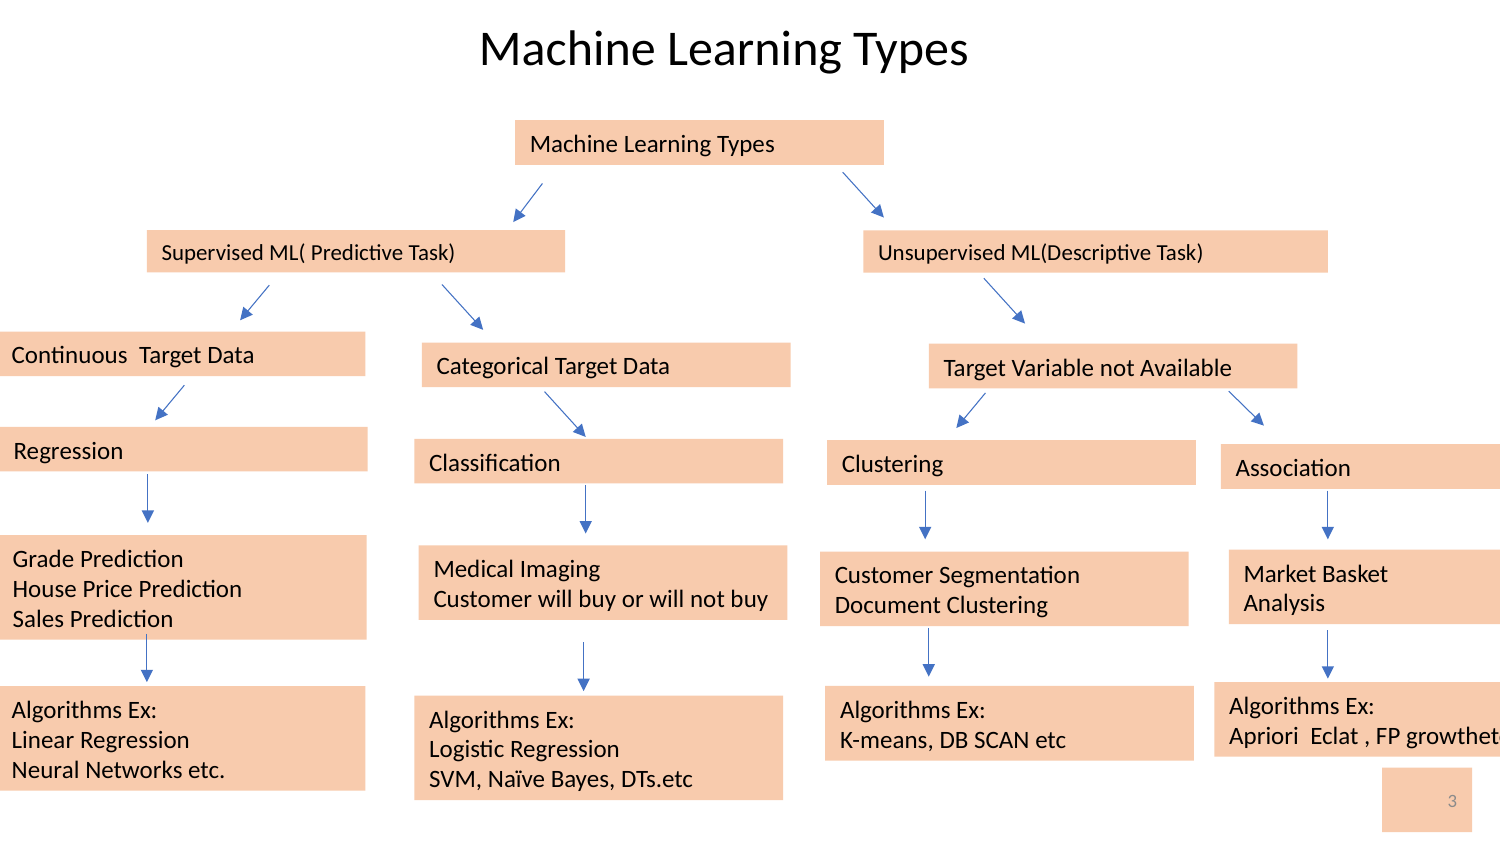

# Machine Learning Types
Machine Learning Types
Supervised ML( Predictive Task)
Unsupervised ML(Descriptive Task)
Continuous  Target Data
Categorical Target Data
Target Variable not Available
Regression
Classification
Clustering
Association
Grade Prediction
House Price Prediction
Sales Prediction
Medical Imaging
Customer will buy or will not buy
Market Basket
Analysis
Customer Segmentation
Document Clustering
Algorithms Ex:
Apriori  Eclat , FP growthetc
Algorithms Ex:
Linear Regression
Neural Networks etc.
Algorithms Ex:
K-means, DB SCAN etc
Algorithms Ex:
Logistic Regression
SVM, Naïve Bayes, DTs.etc
3